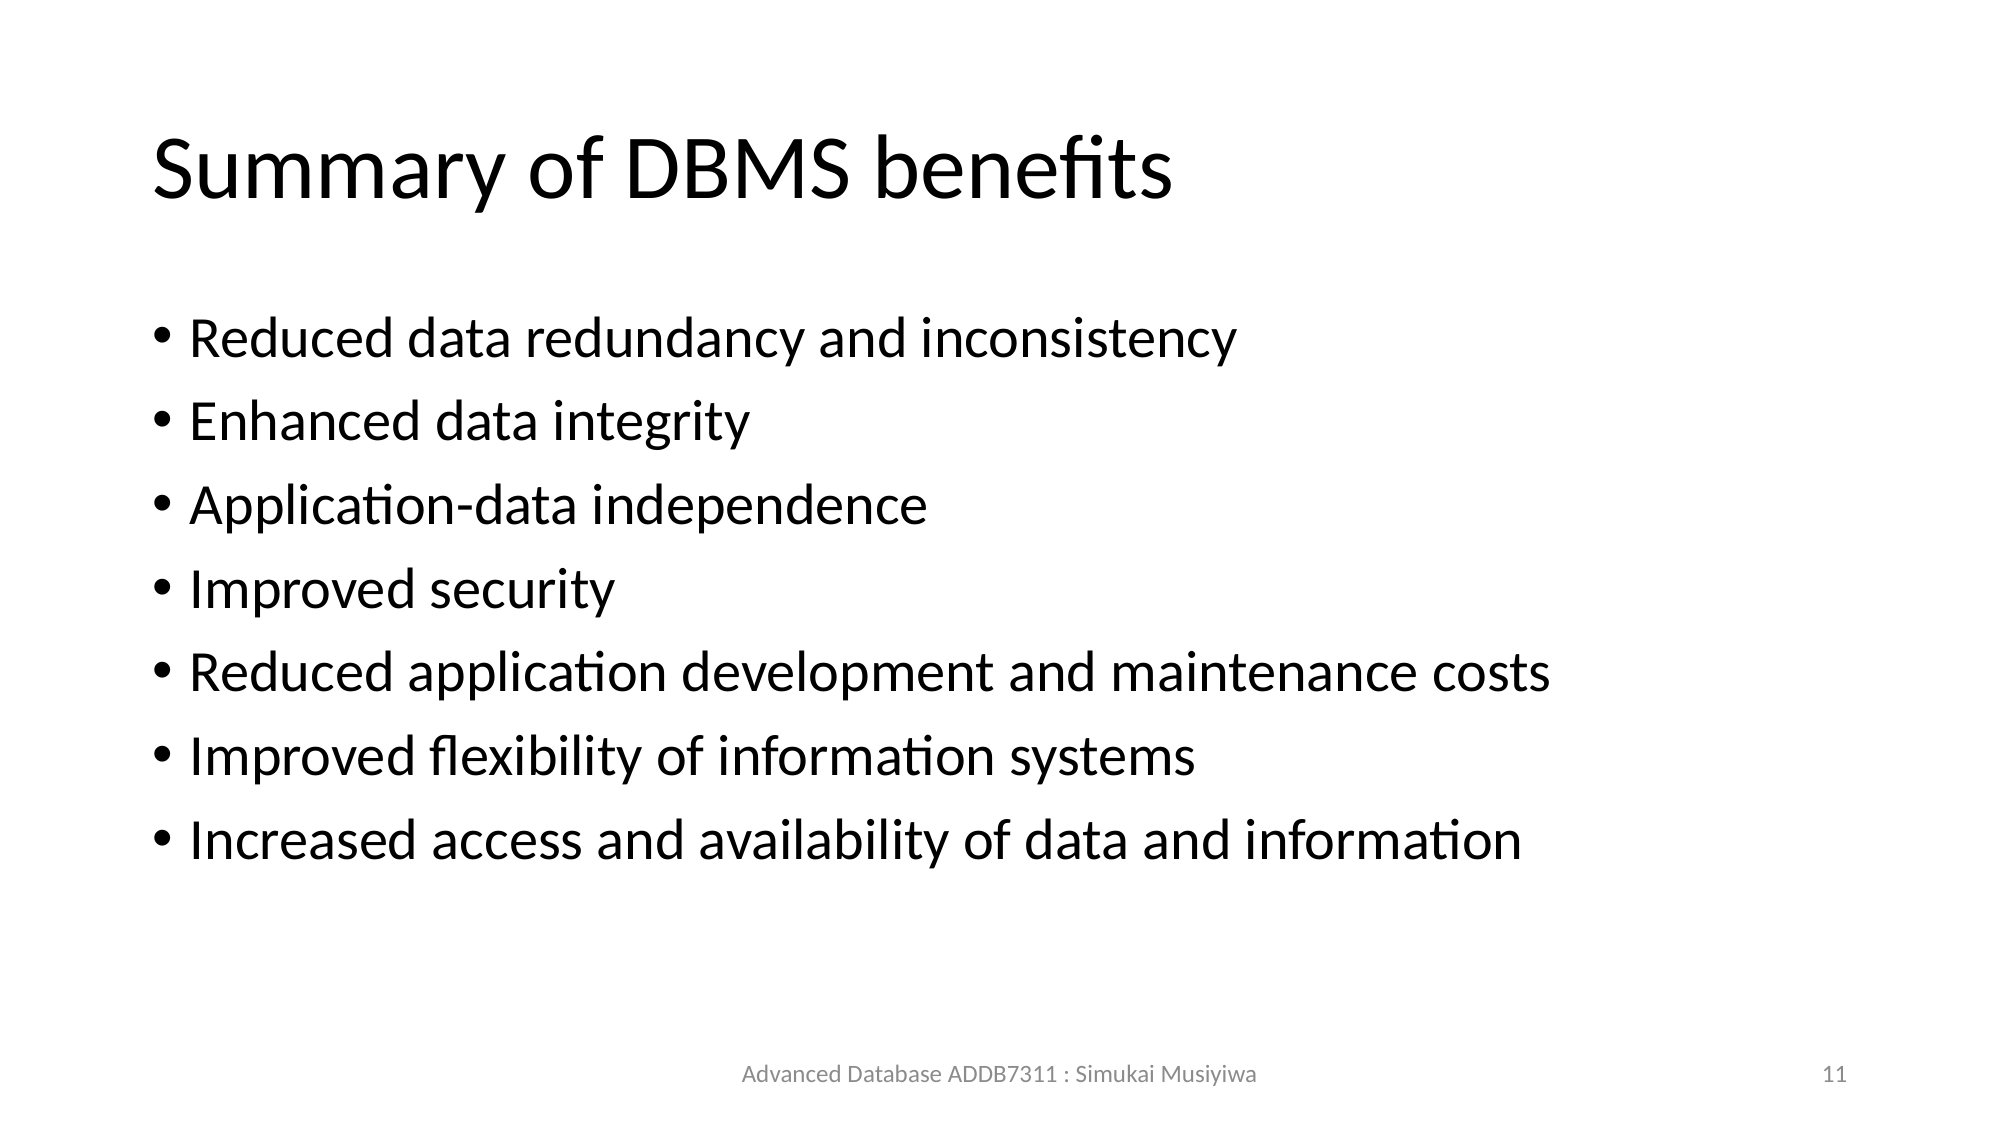

# Summary of DBMS benefits
Reduced data redundancy and inconsistency
Enhanced data integrity
Application-data independence
Improved security
Reduced application development and maintenance costs
Improved flexibility of information systems
Increased access and availability of data and information
Advanced Database ADDB7311 : Simukai Musiyiwa
11